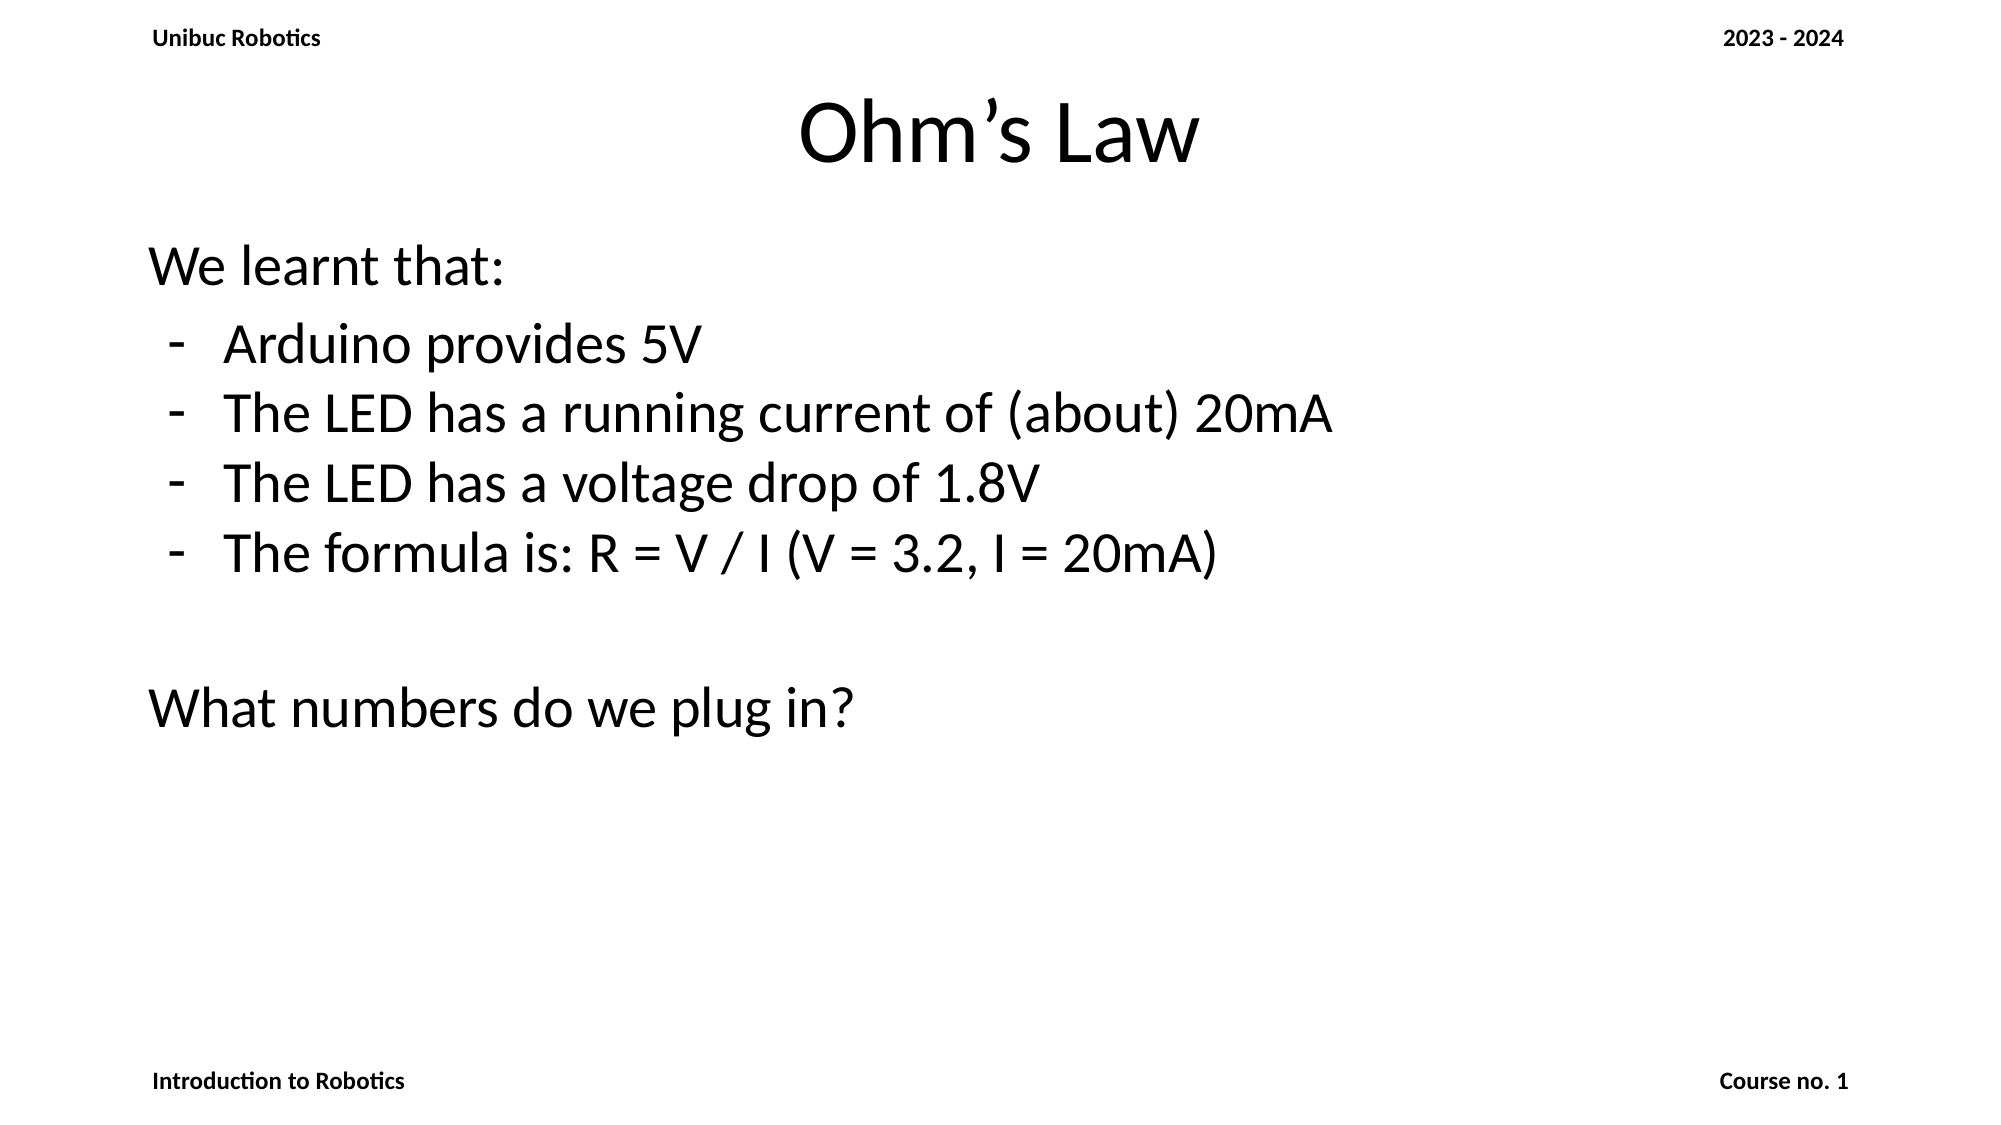

# Ohm’s Law
We learnt that:
Arduino provides 5V
The LED has a running current of (about) 20mA
The LED has a voltage drop of 1.8V
The formula is: R = V / I (V = 3.2, I = 20mA)

What numbers do we plug in?